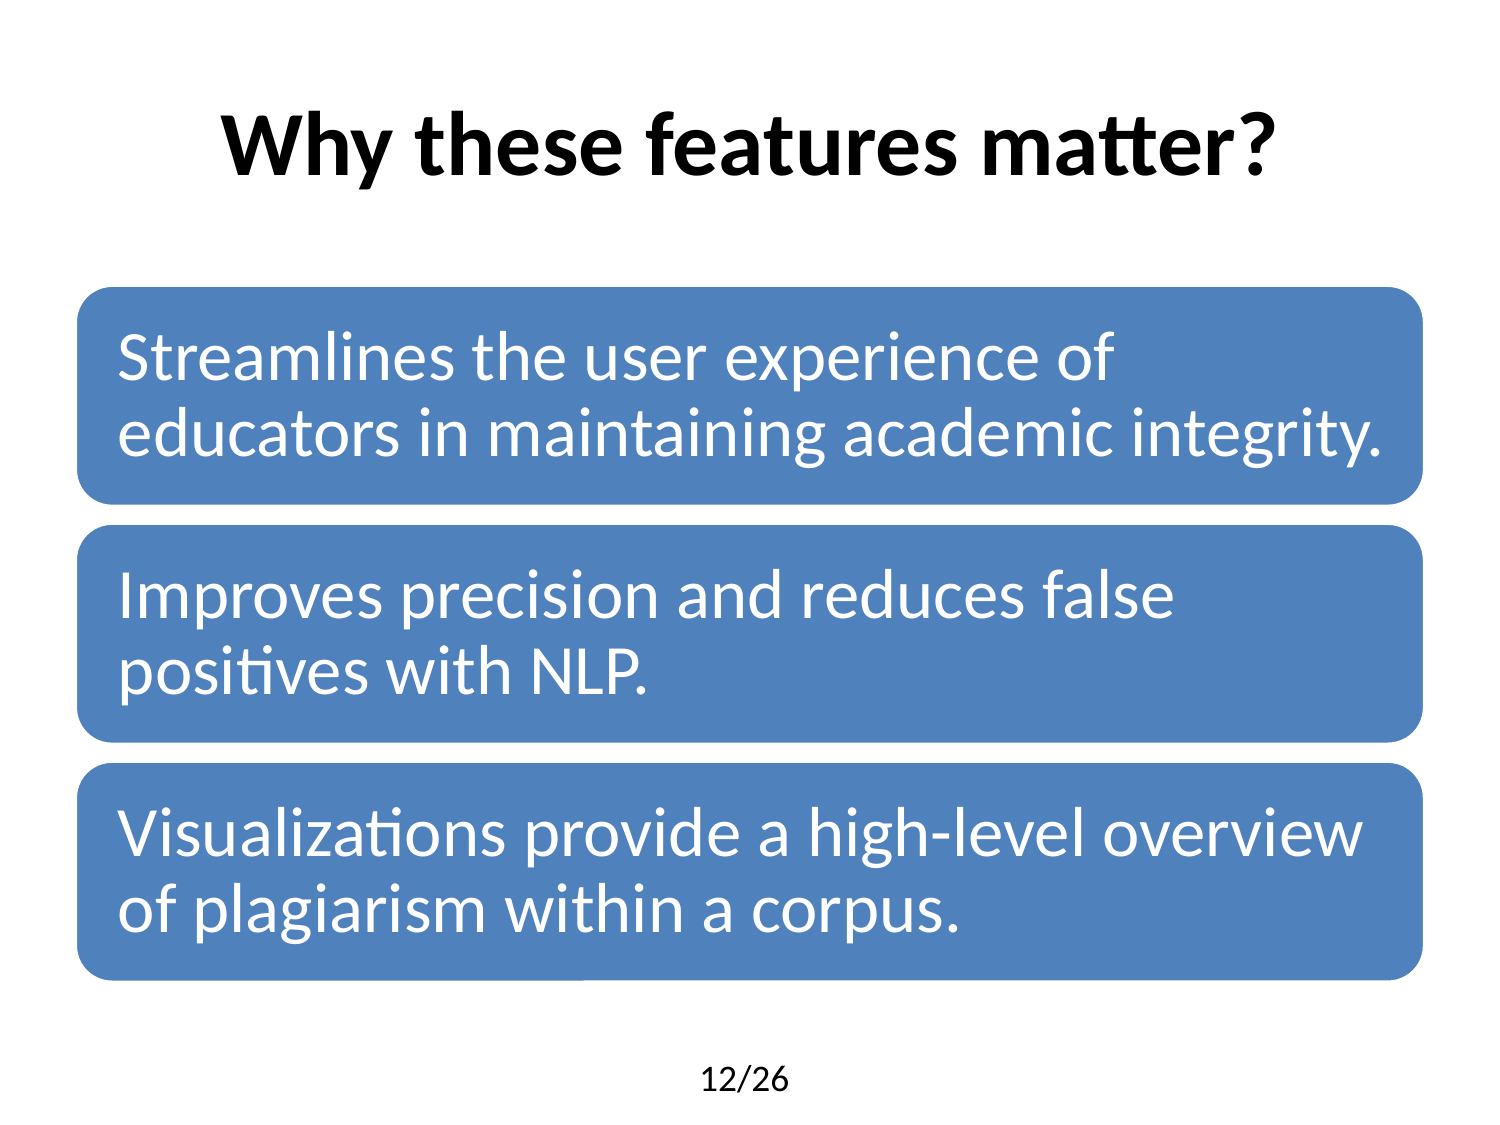

# Why these features matter?
Streamlines the user experience of educators in maintaining academic integrity.
Improves precision and reduces false positives with NLP.
Visualizations provide a high-level overview of plagiarism within a corpus.